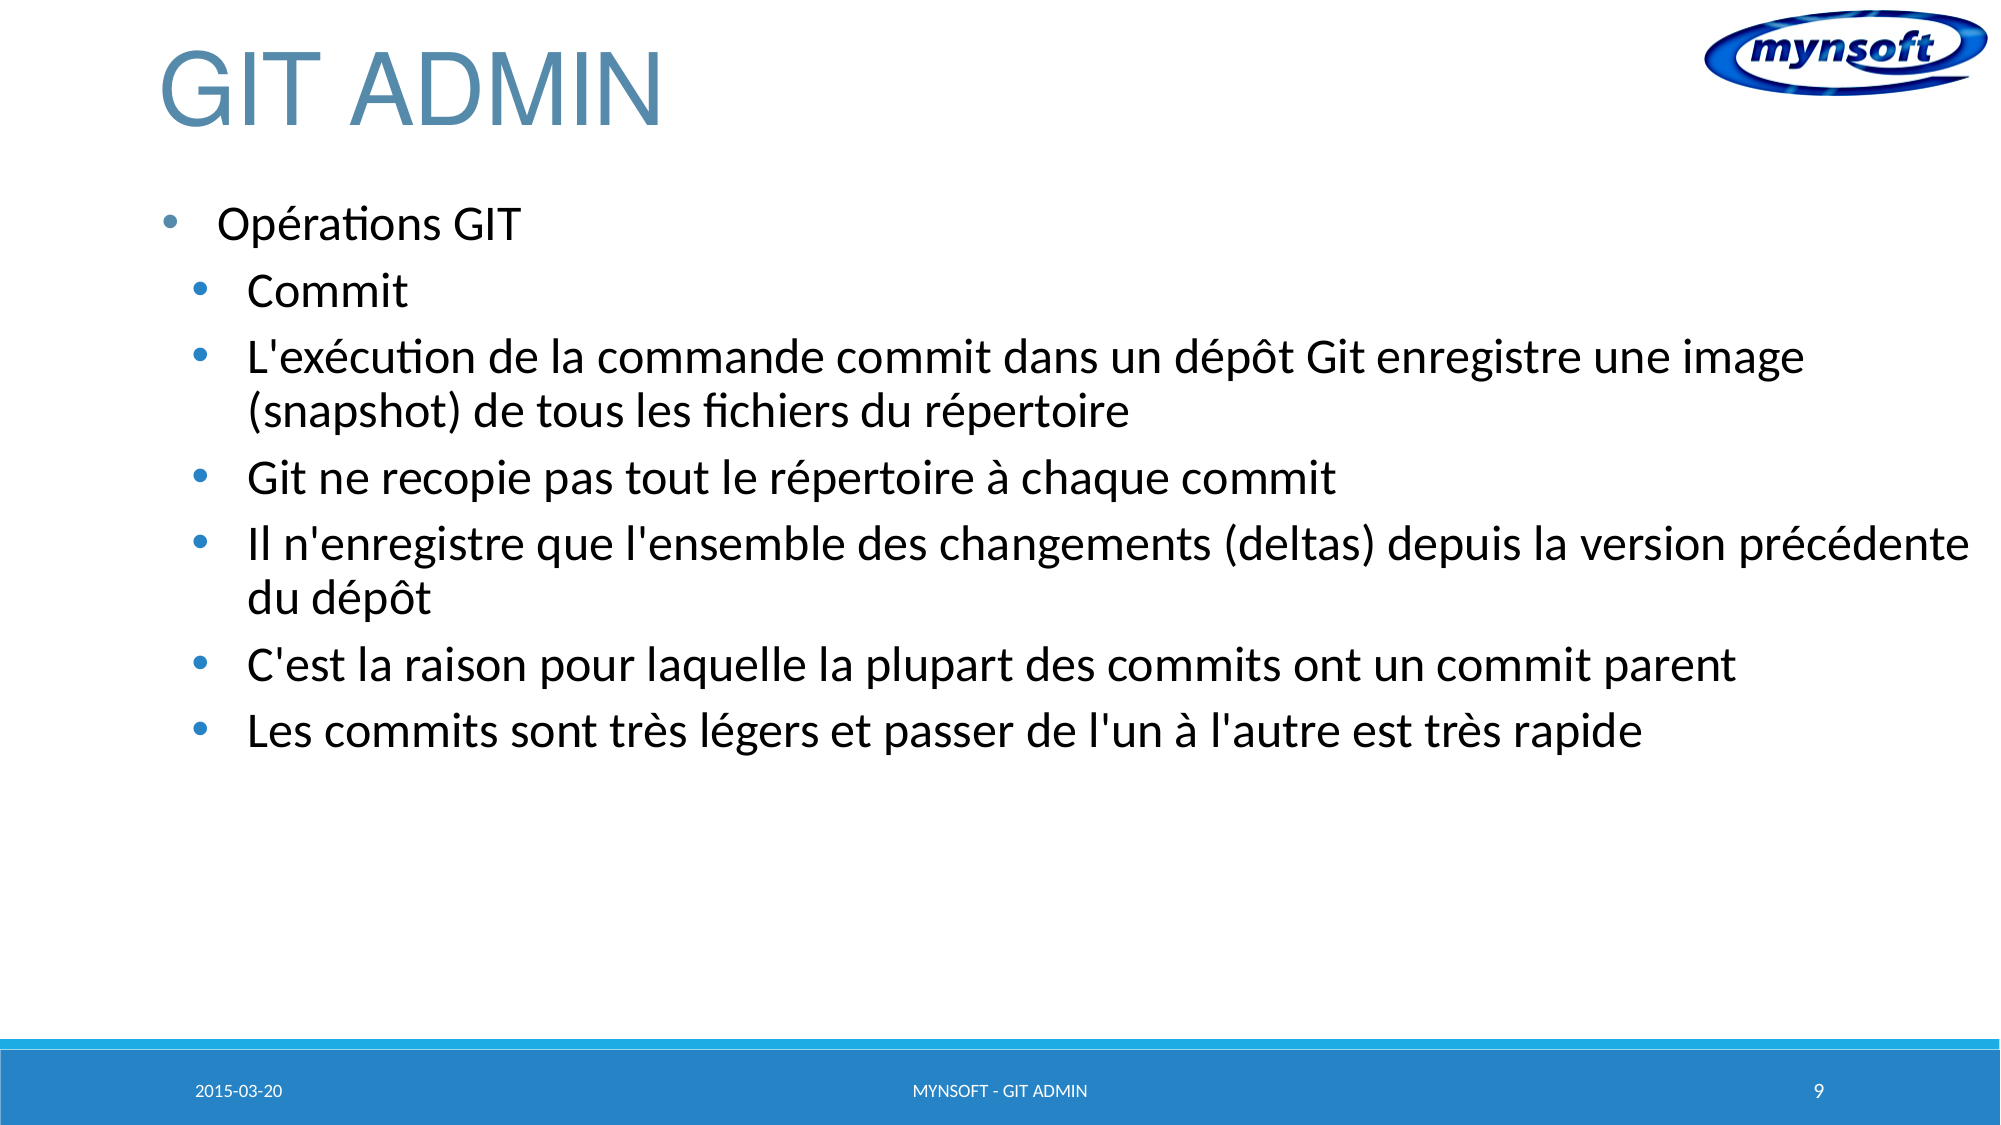

# GIT ADMIN
Opérations GIT
Commit
L'exécution de la commande commit dans un dépôt Git enregistre une image (snapshot) de tous les fichiers du répertoire
Git ne recopie pas tout le répertoire à chaque commit
Il n'enregistre que l'ensemble des changements (deltas) depuis la version précédente du dépôt
C'est la raison pour laquelle la plupart des commits ont un commit parent
Les commits sont très légers et passer de l'un à l'autre est très rapide

2015-03-20
MYNSOFT - GIT ADMIN
9